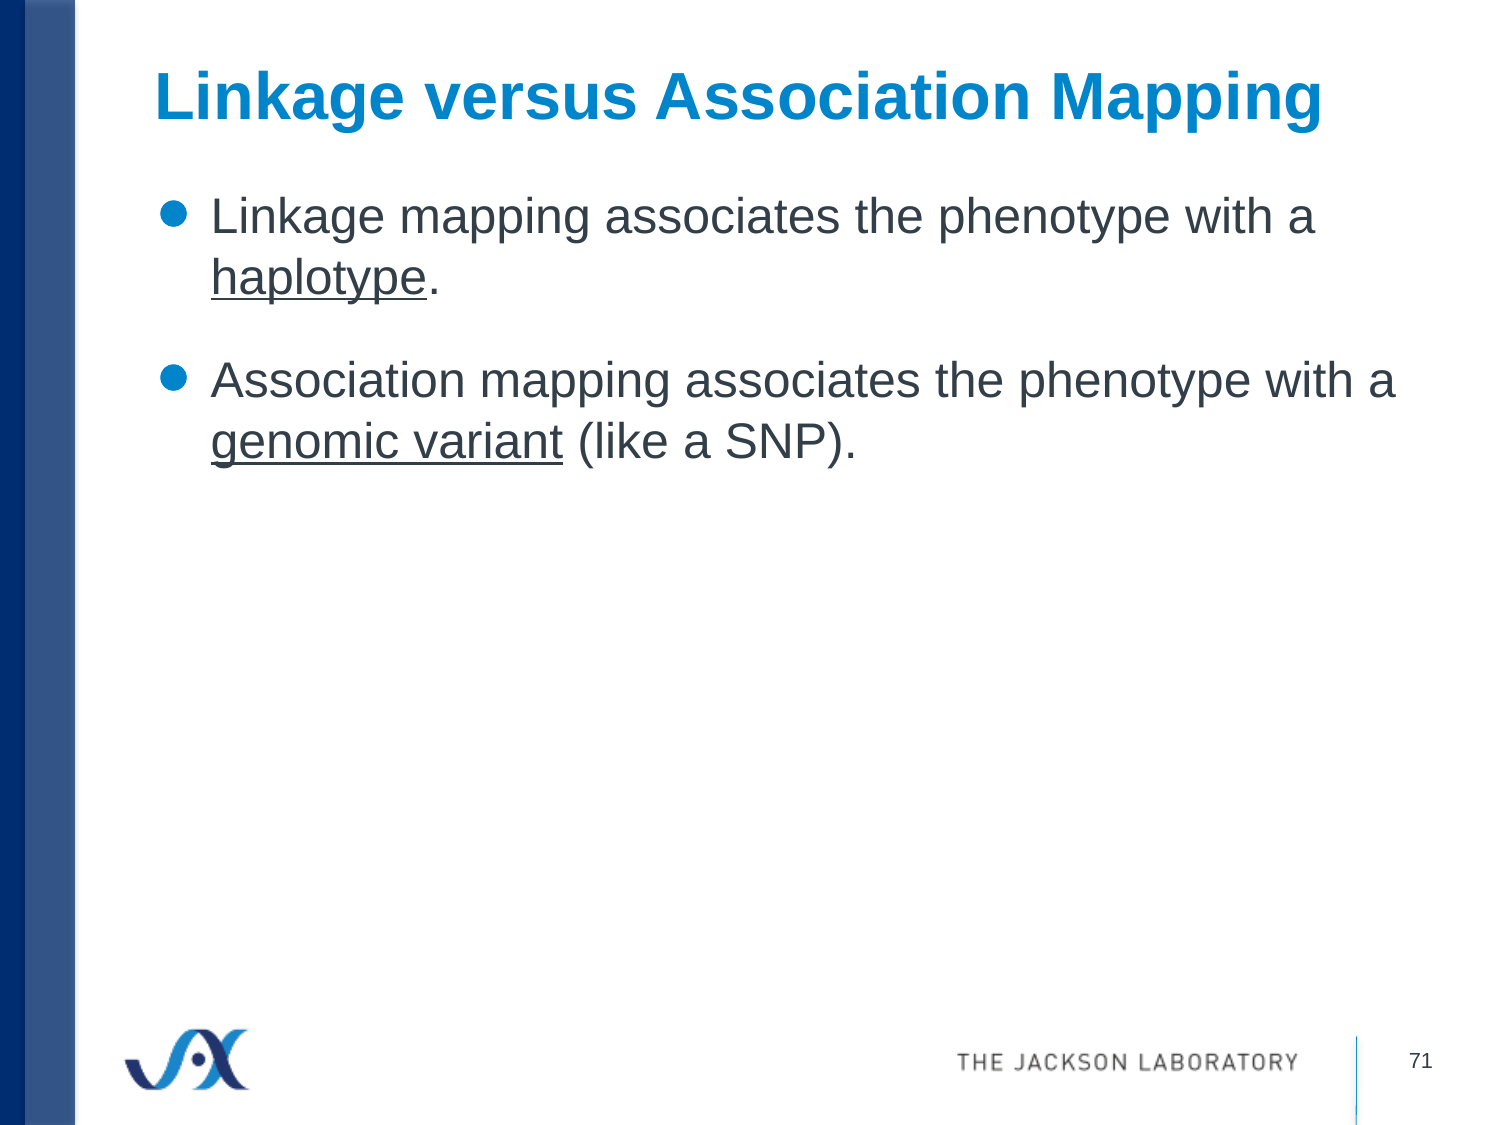

# Linkage versus Association Mapping
Linkage mapping associates the phenotype with a  haplotype.
Association mapping associates the phenotype with a genomic variant (like a SNP).
71